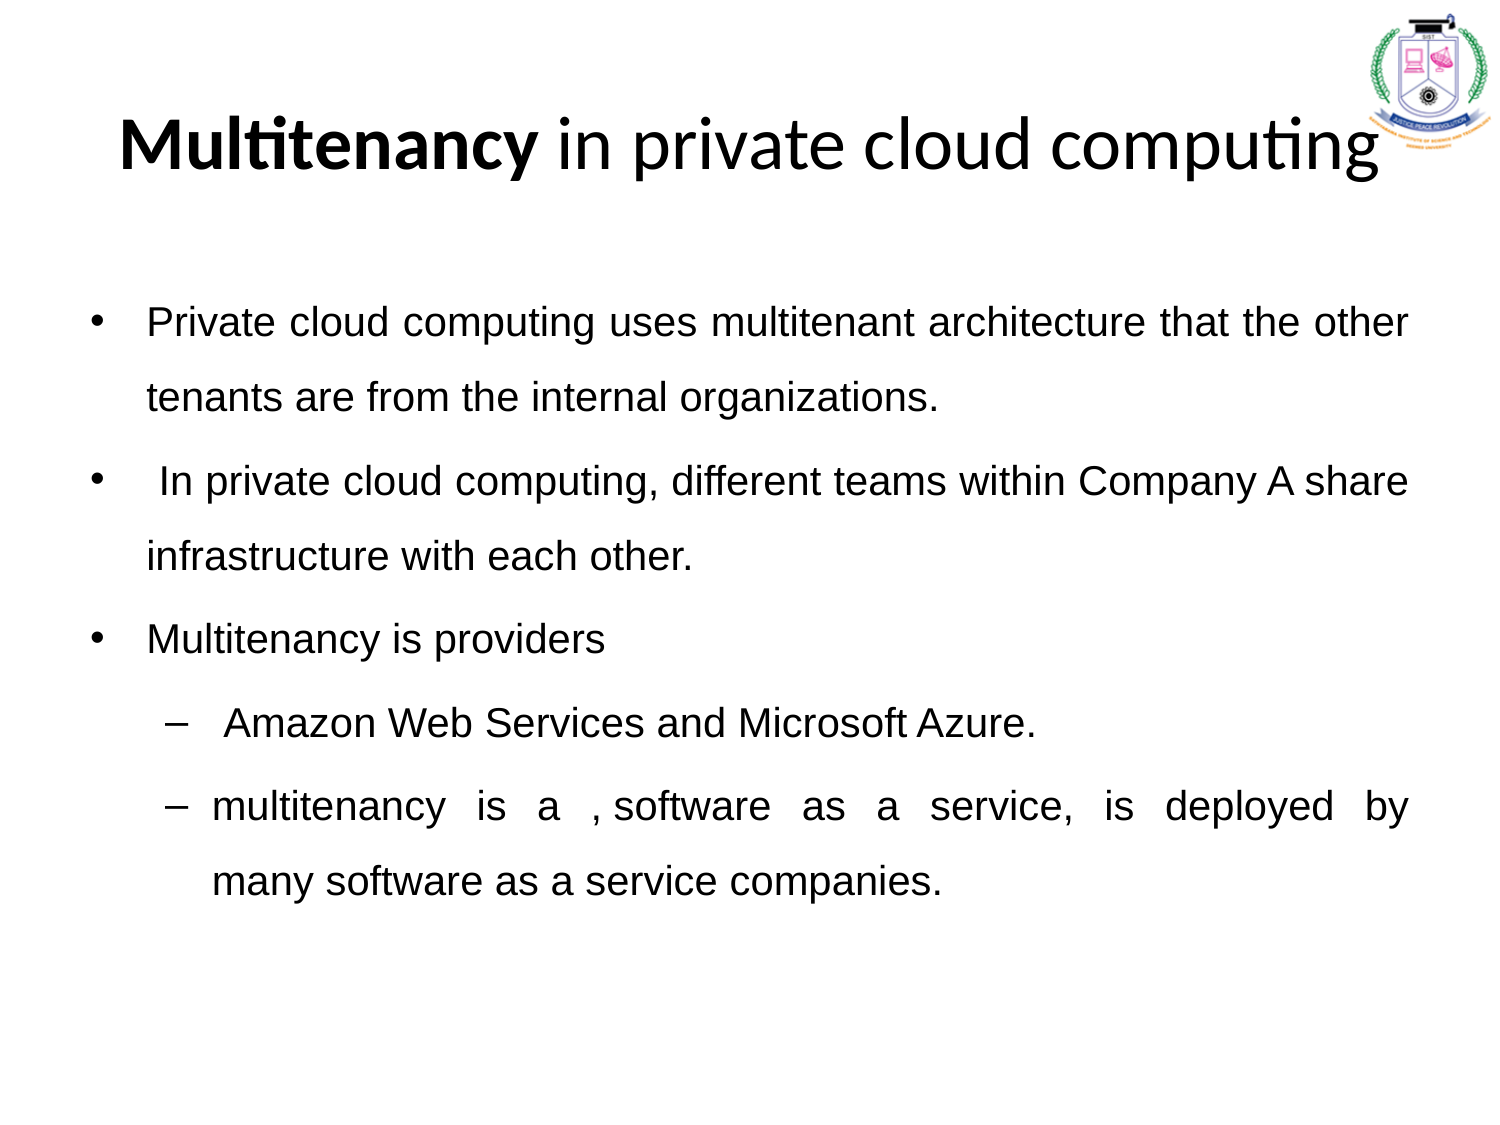

# Multitenancy in private cloud computing
Private cloud computing uses multitenant architecture that the other tenants are from the internal organizations.
 In private cloud computing, different teams within Company A share infrastructure with each other.
Multitenancy is providers
 Amazon Web Services and Microsoft Azure.
multitenancy is a , software as a service, is deployed by many software as a service companies.